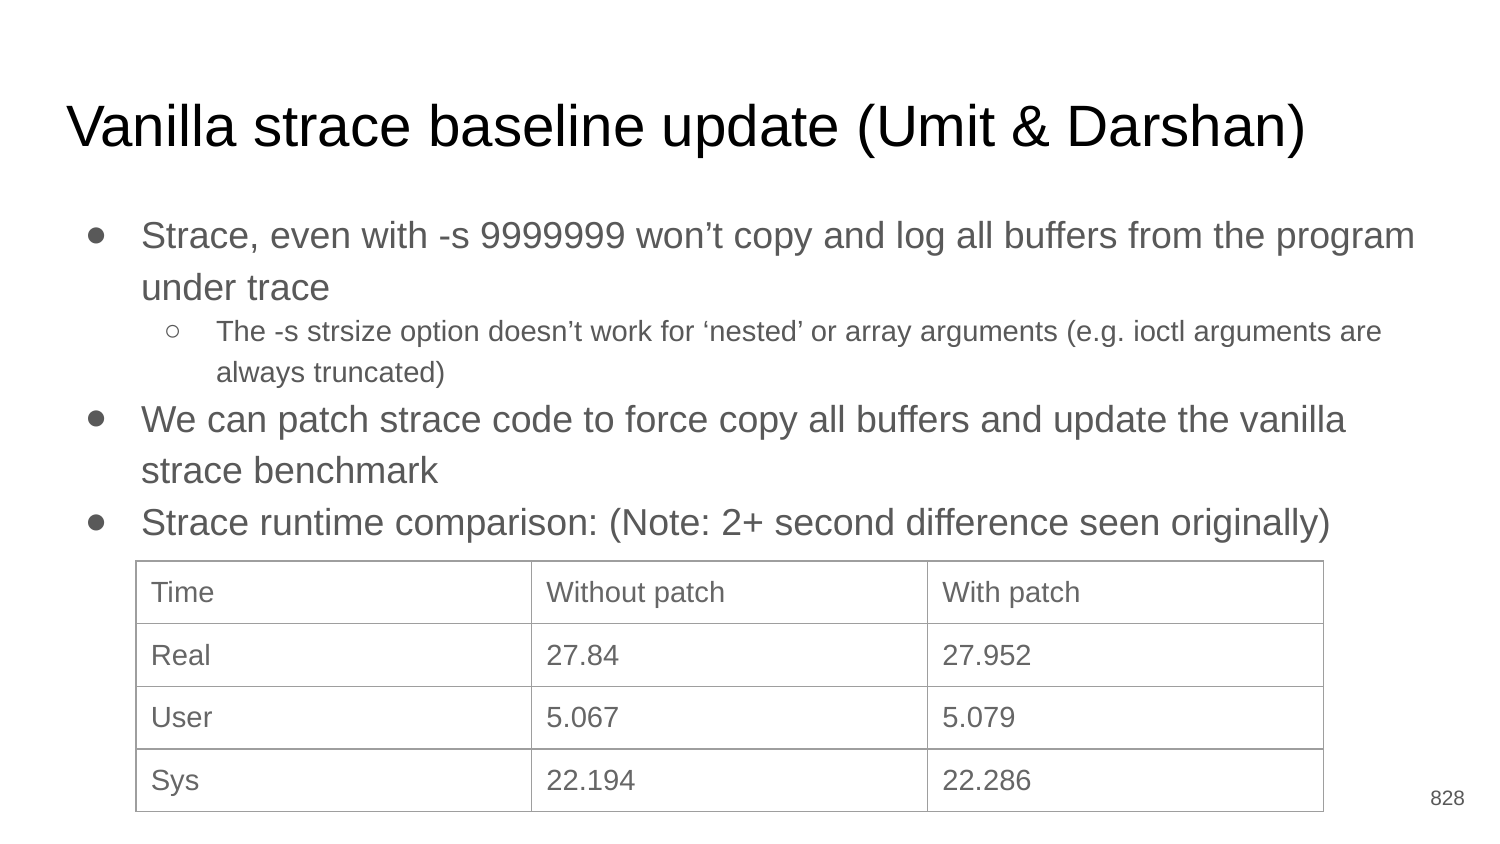

# Vanilla strace baseline update (Umit & Darshan)
Strace, even with -s 9999999 won’t copy and log all buffers from the program under trace
The -s strsize option doesn’t work for ‘nested’ or array arguments (e.g. ioctl arguments are always truncated)
We can patch strace code to force copy all buffers and update the vanilla strace benchmark
Strace runtime comparison: (Note: 2+ second difference seen originally)
| Time | Without patch | With patch |
| --- | --- | --- |
| Real | 27.84 | 27.952 |
| User | 5.067 | 5.079 |
| Sys | 22.194 | 22.286 |
828